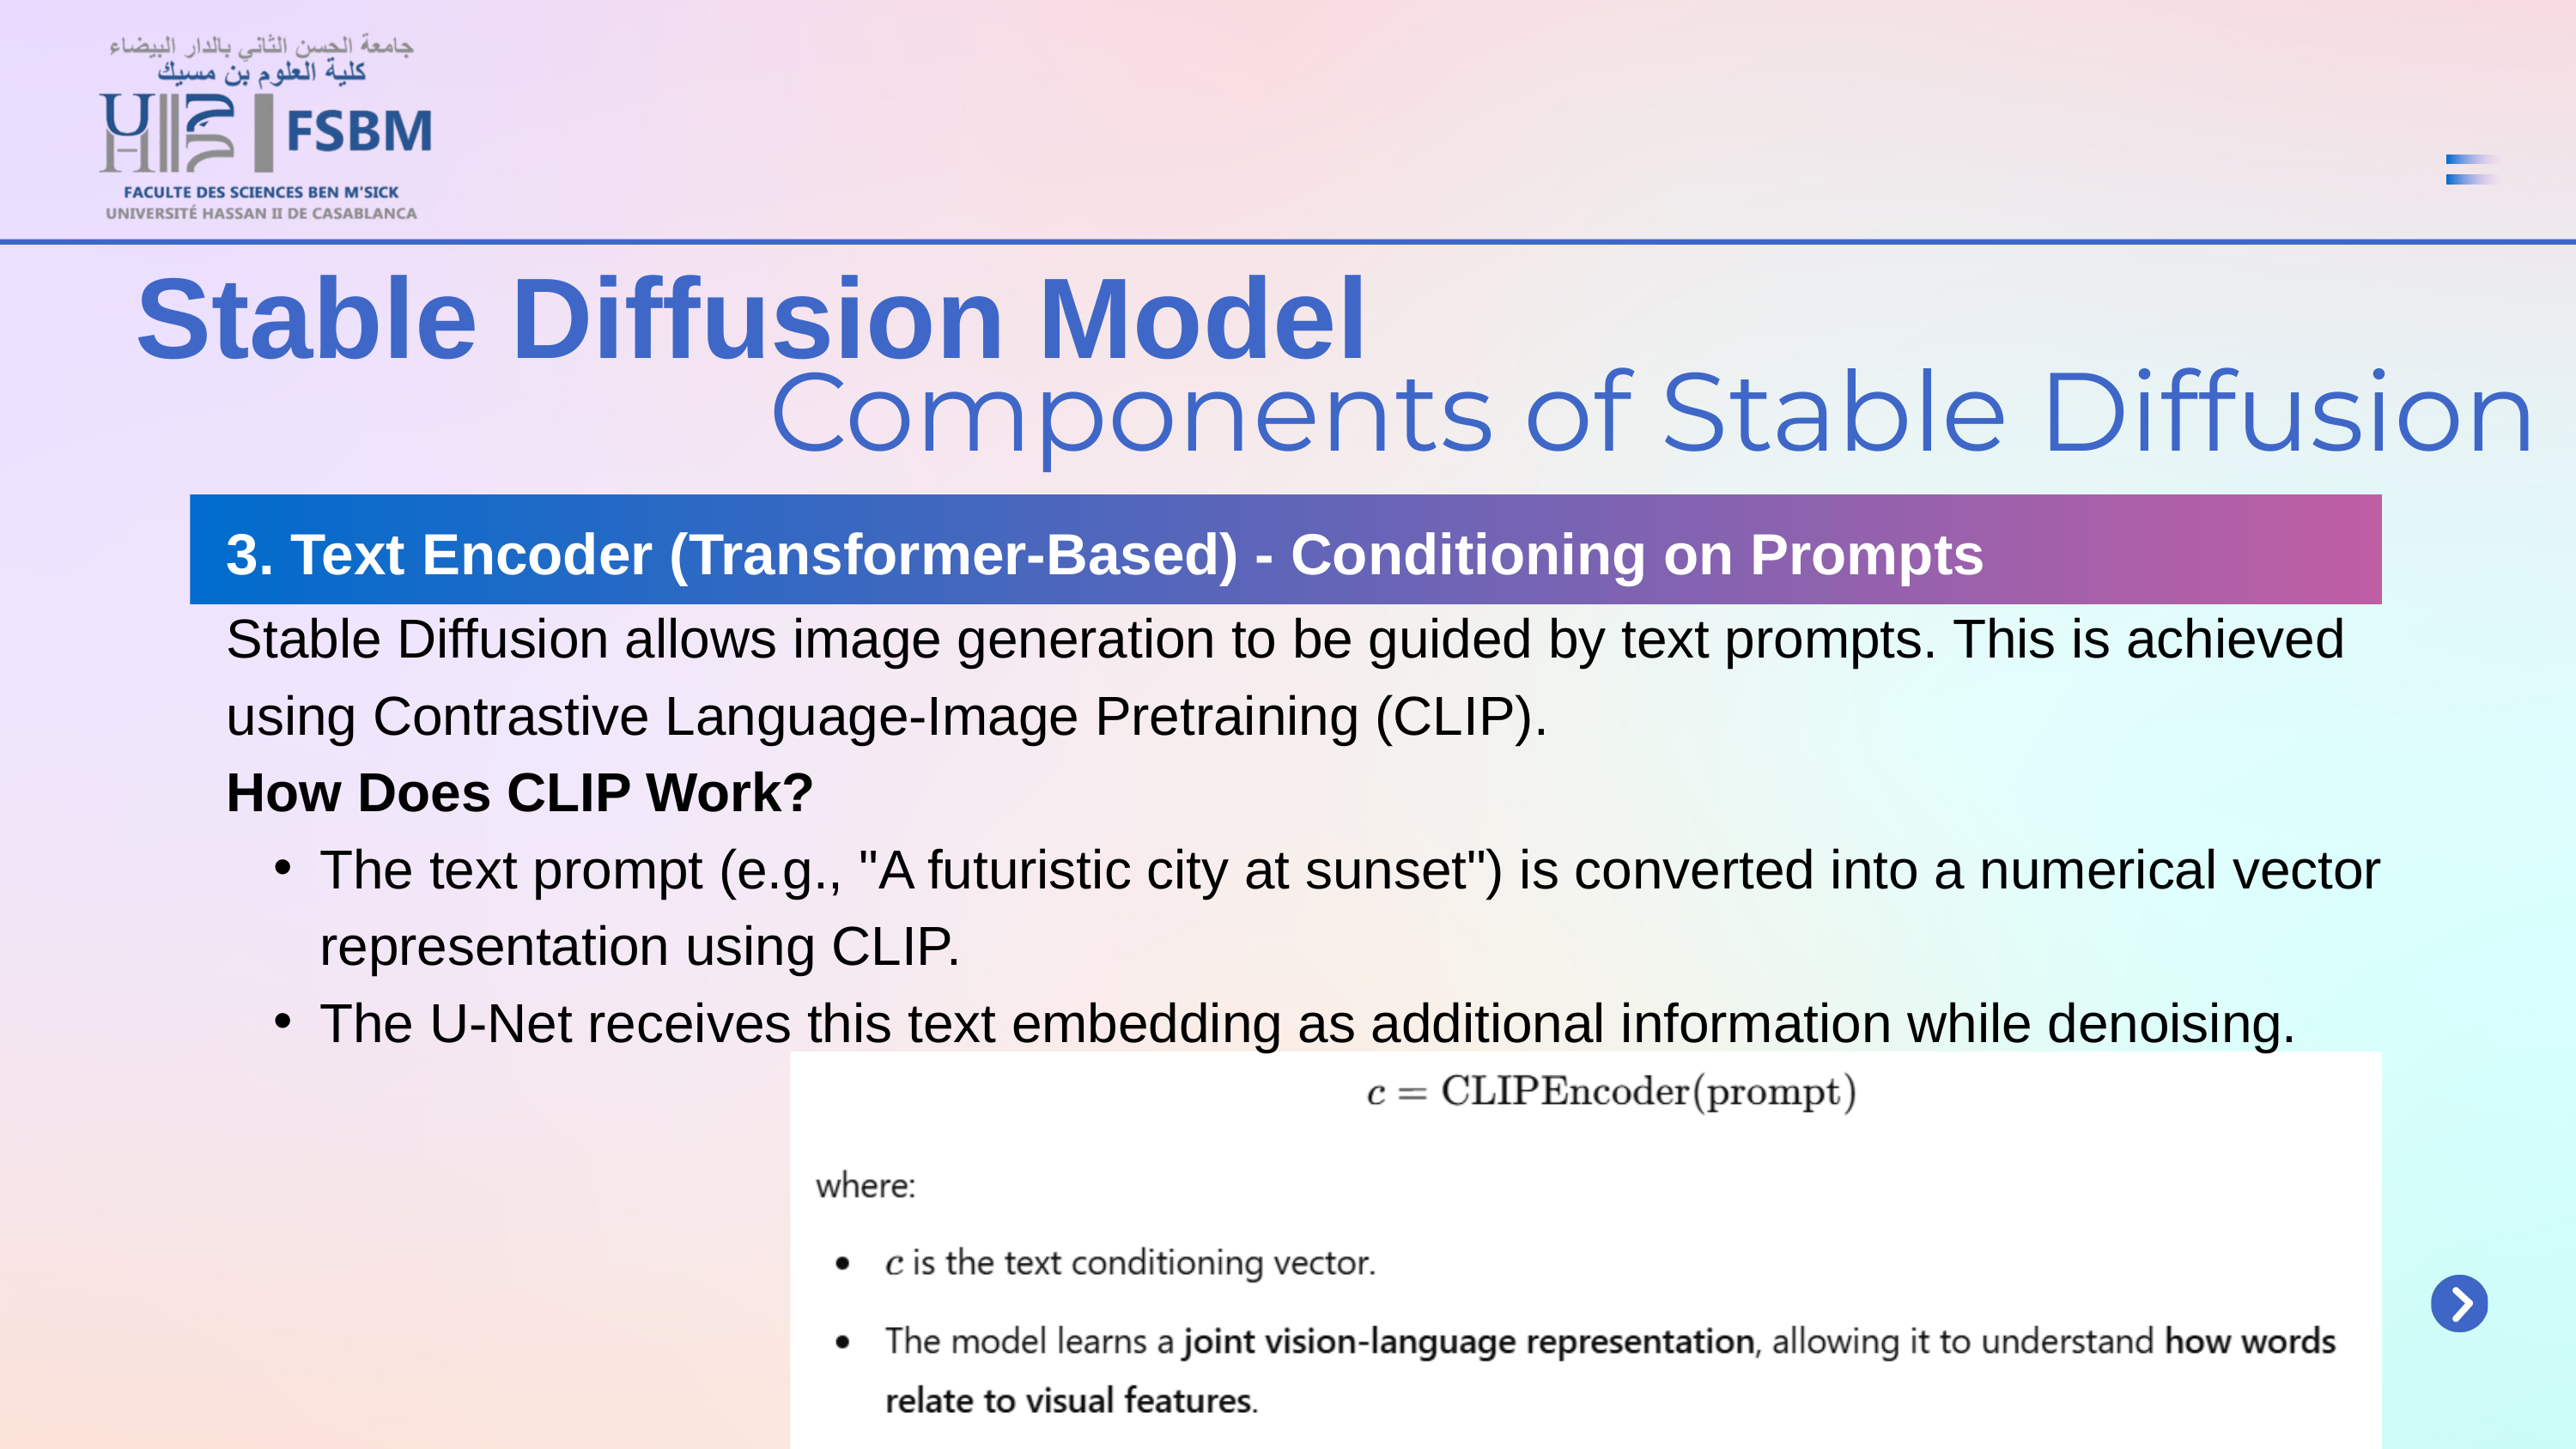

Stable Diffusion Model
Components of Stable Diffusion

3. Text Encoder (Transformer-Based) - Conditioning on Prompts
Stable Diffusion allows image generation to be guided by text prompts. This is achieved using Contrastive Language-Image Pretraining (CLIP).
How Does CLIP Work?
The text prompt (e.g., "A futuristic city at sunset") is converted into a numerical vector representation using CLIP.
The U-Net receives this text embedding as additional information while denoising.